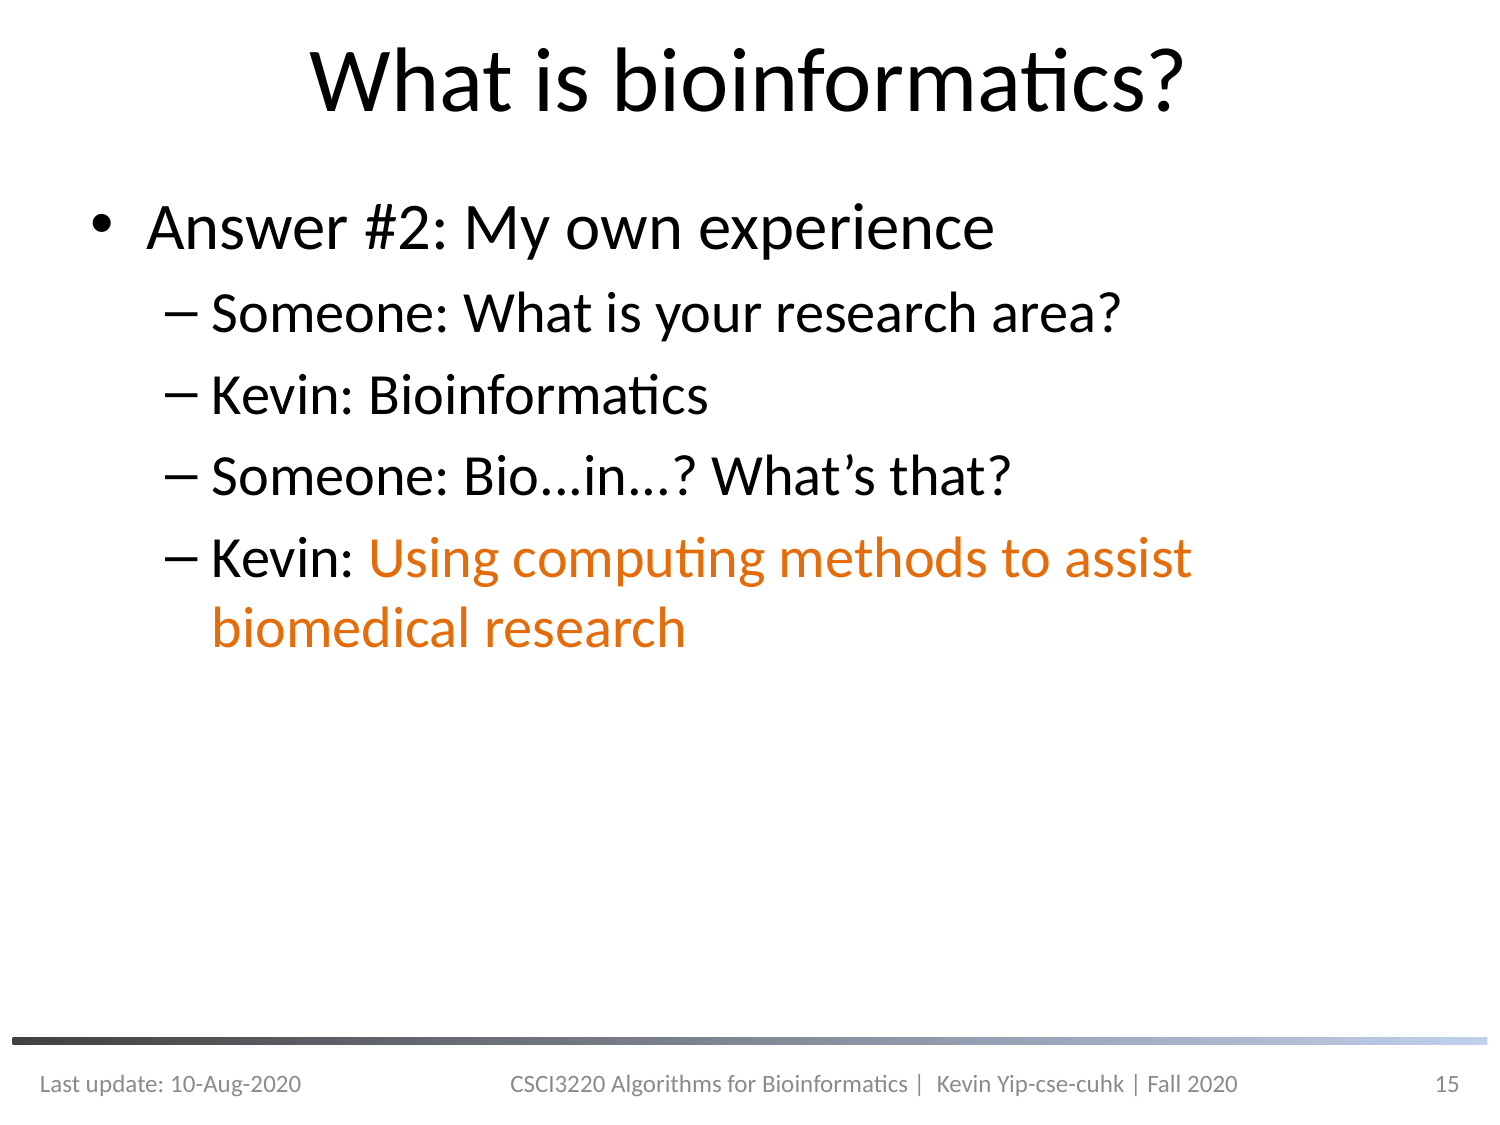

# What is bioinformatics?
Answer #2: My own experience
Someone: What is your research area?
Kevin: Bioinformatics
Someone: Bio...in...? What’s that?
Kevin: Using computing methods to assist biomedical research
Last update: 10-Aug-2020
CSCI3220 Algorithms for Bioinformatics |  Kevin Yip-cse-cuhk | Fall 2020
15